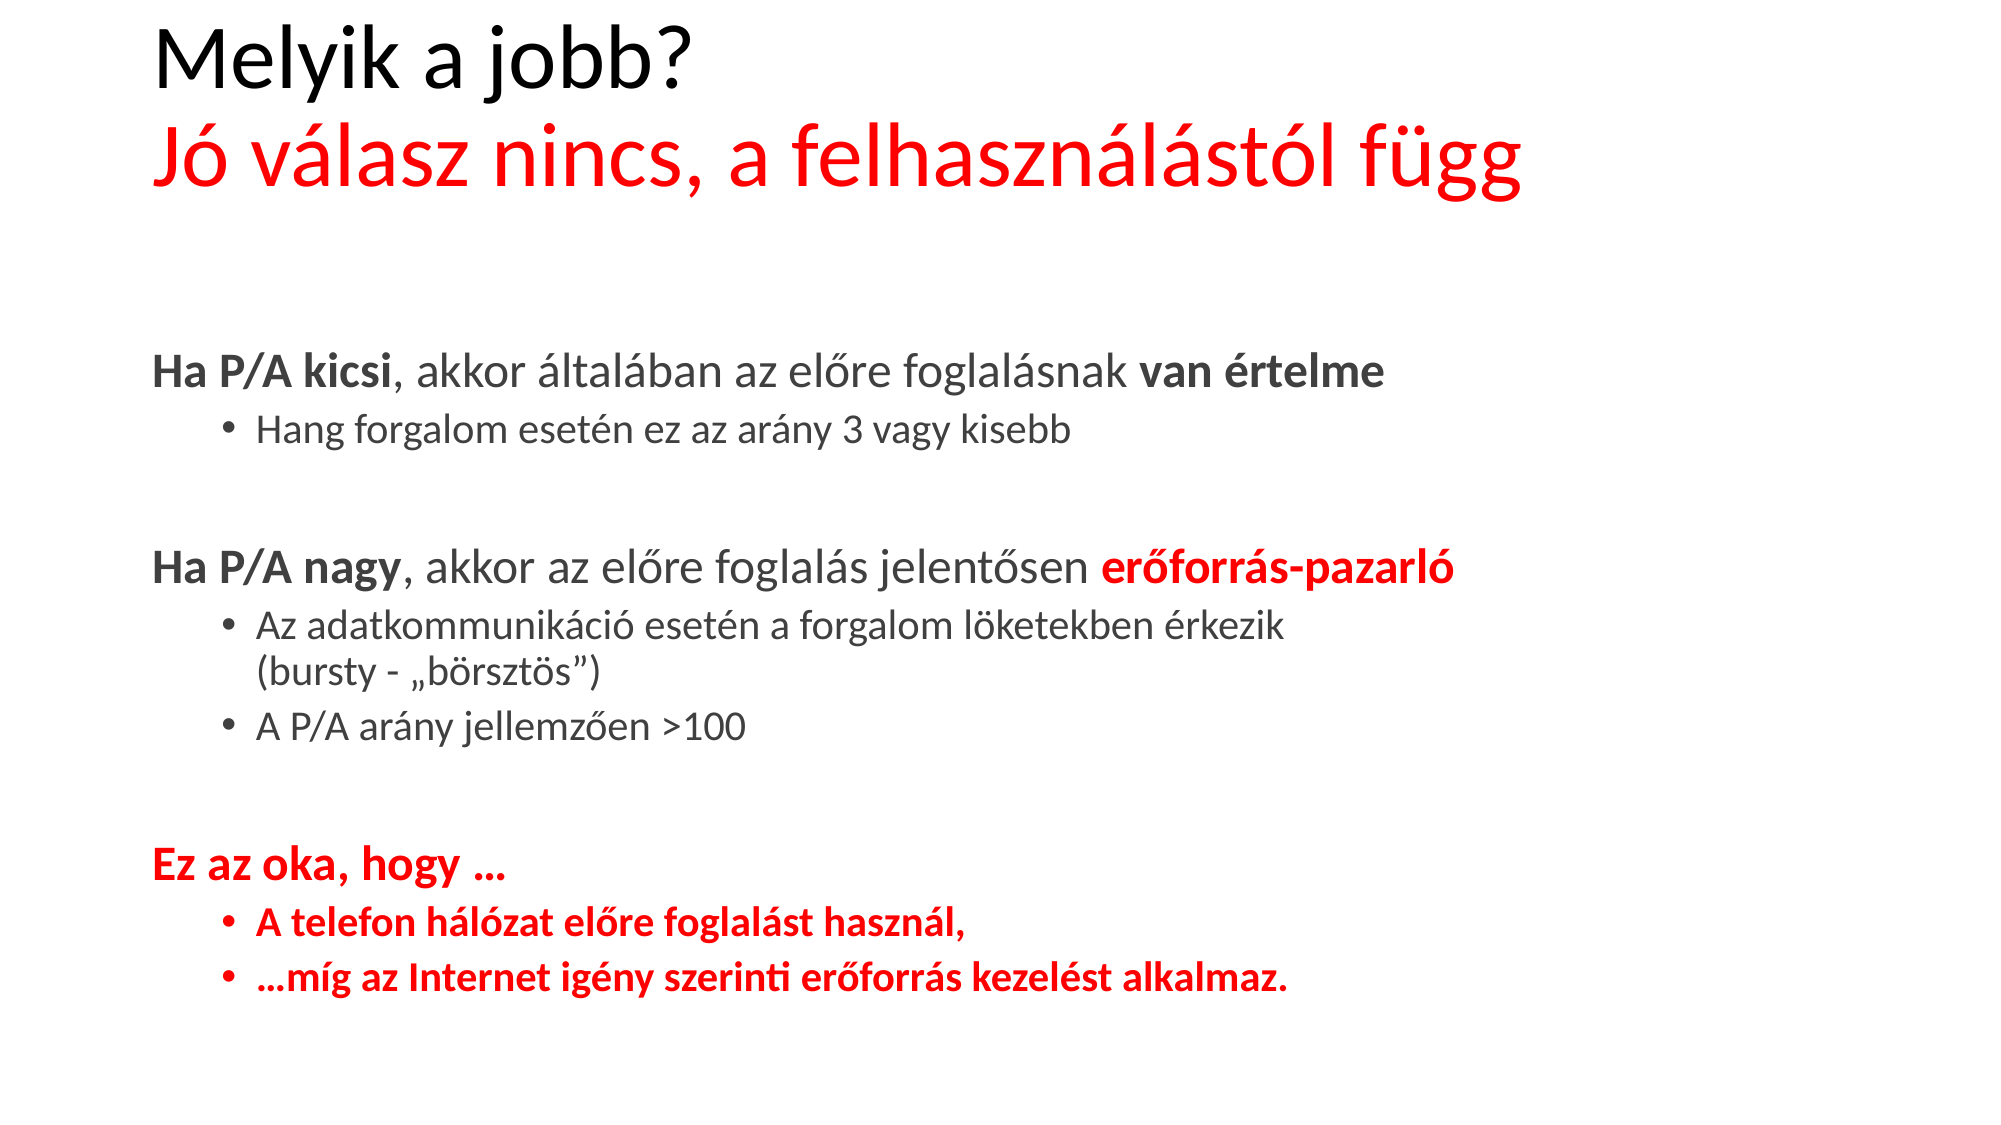

# Melyik a jobb? Jó válasz nincs, a felhasználástól függ

Ha P/A kicsi, akkor általában az előre foglalásnak van értelme
Hang forgalom esetén ez az arány 3 vagy kisebb

Ha P/A nagy, akkor az előre foglalás jelentősen erőforrás-pazarló
Az adatkommunikáció esetén a forgalom löketekben érkezik
(bursty - „börsztös”)
A P/A arány jellemzően >100

Ez az oka, hogy …
A telefon hálózat előre foglalást használ,
…míg az Internet igény szerinti erőforrás kezelést alkalmaz.